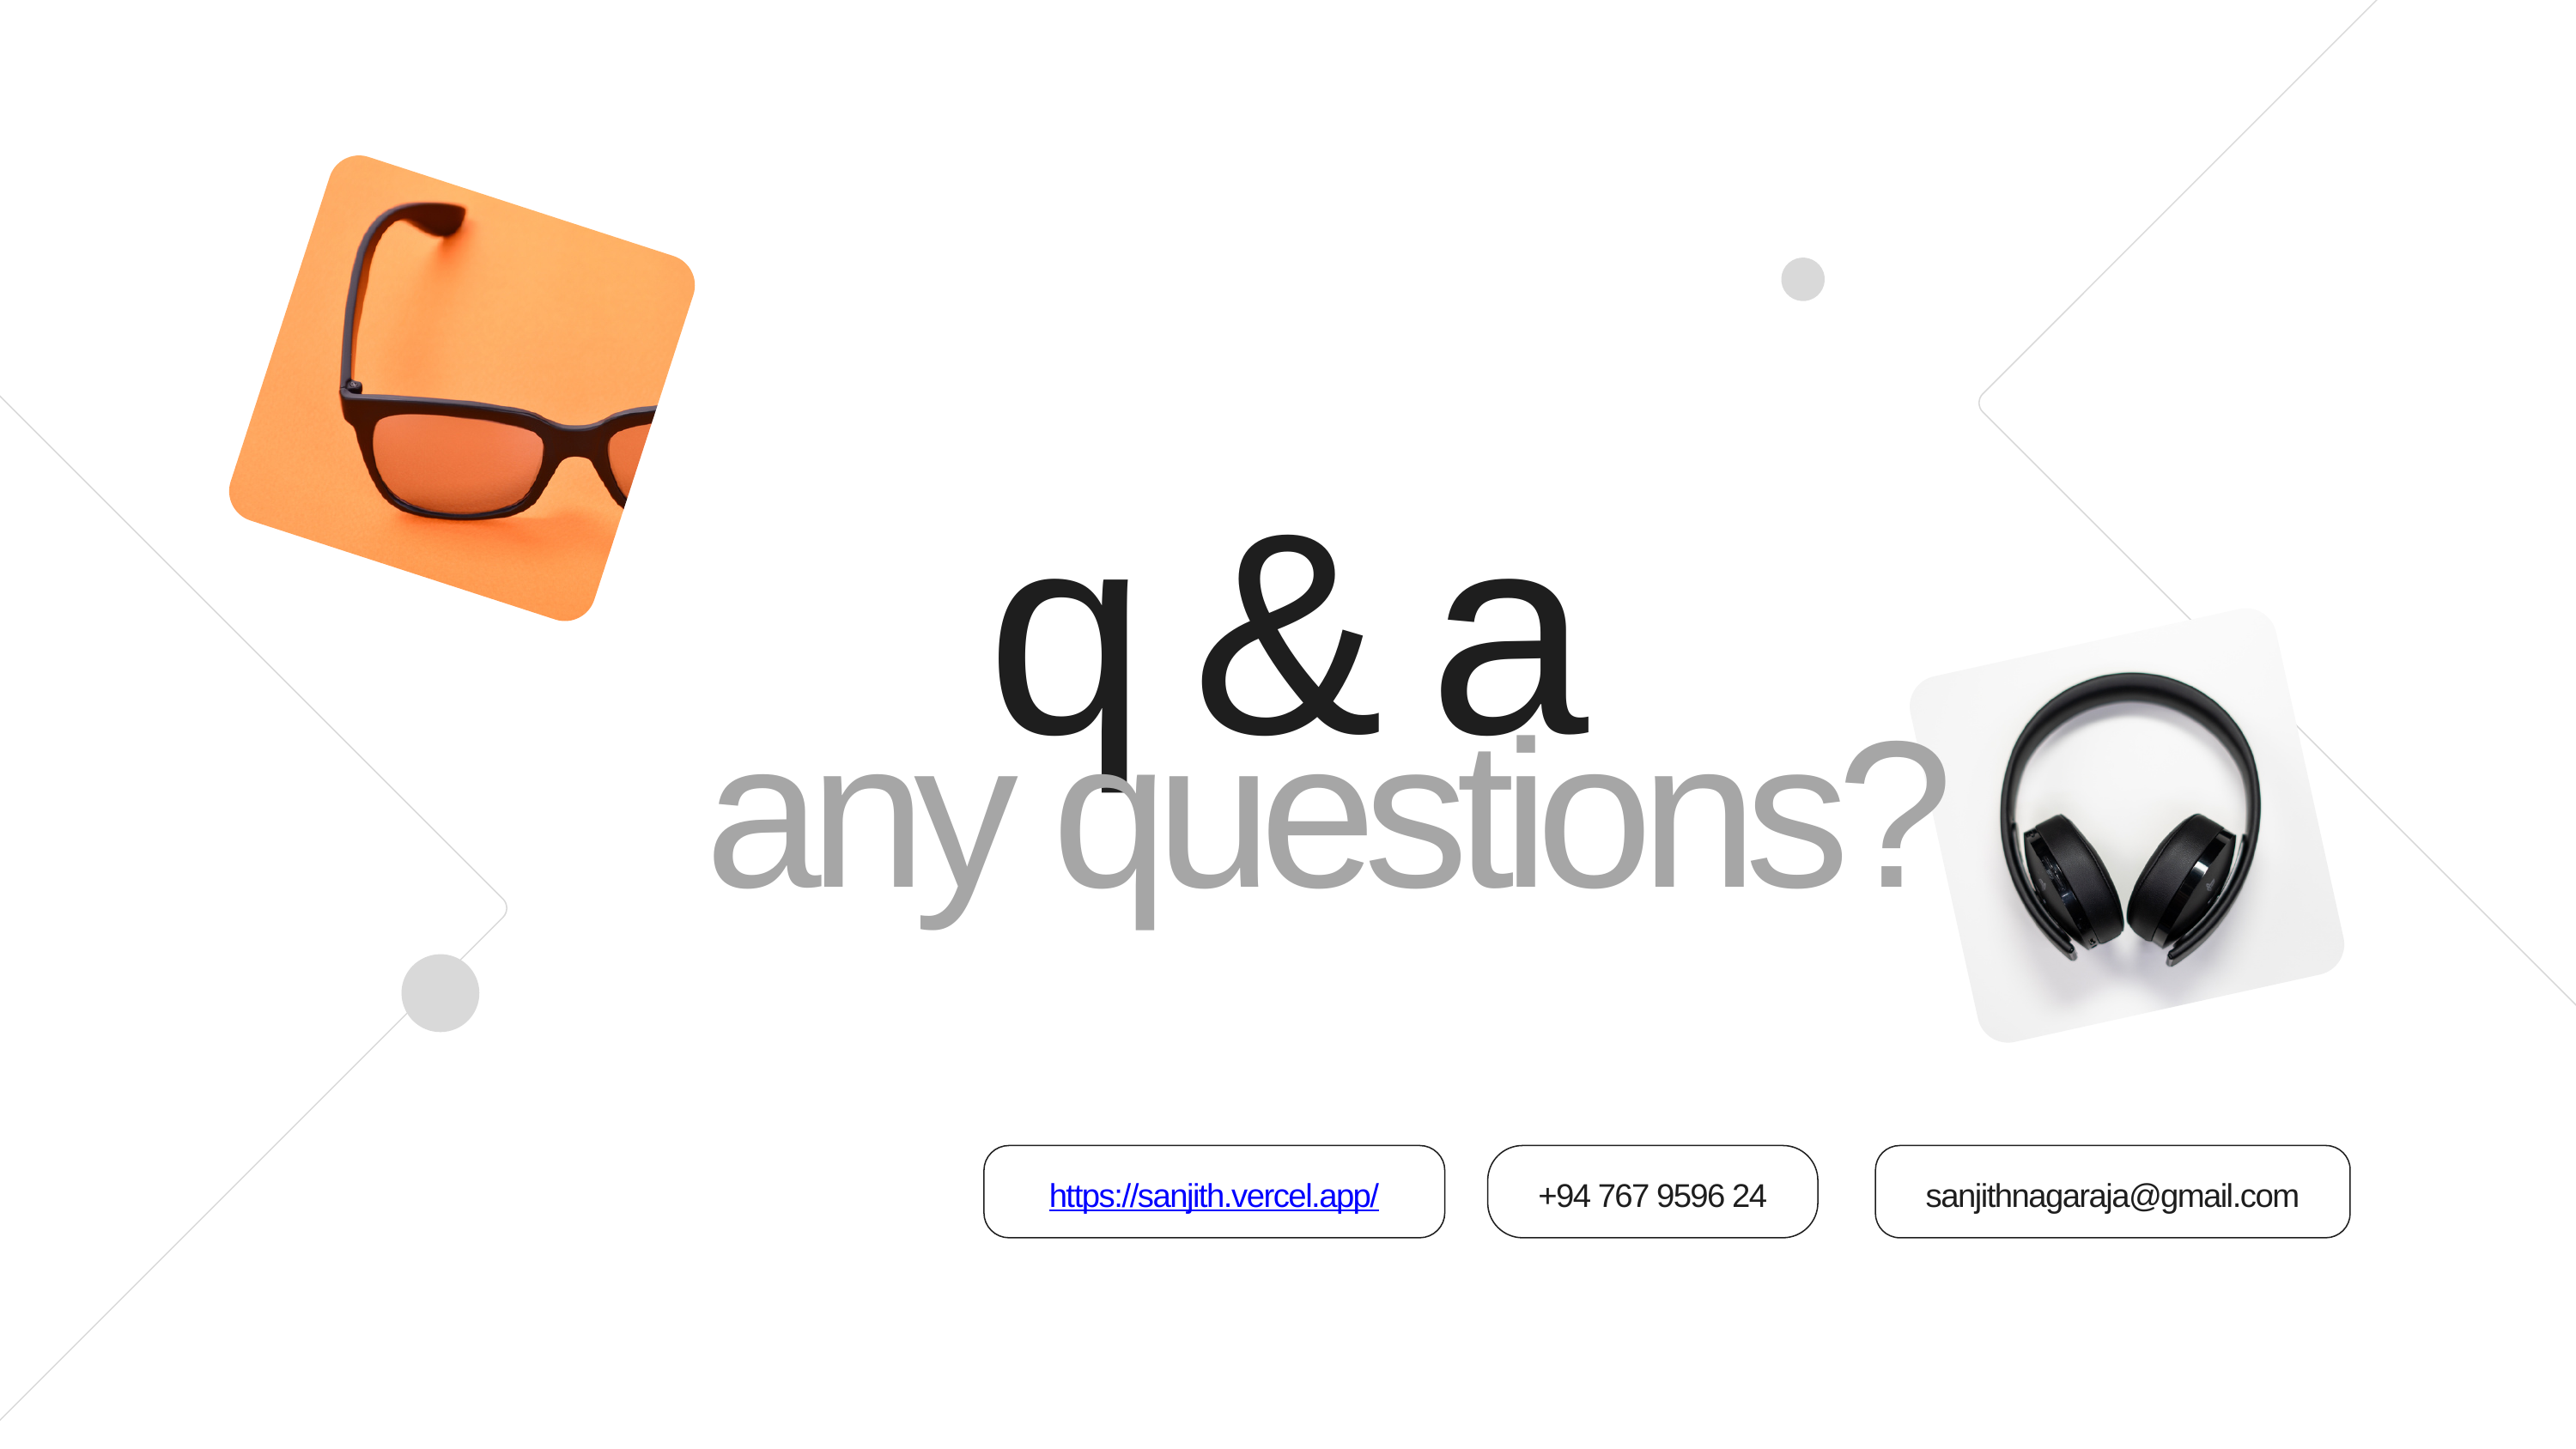

q & a

any questions?

https://sanjith.vercel.app/
+94 767 9596 24
sanjithnagaraja@gmail.com